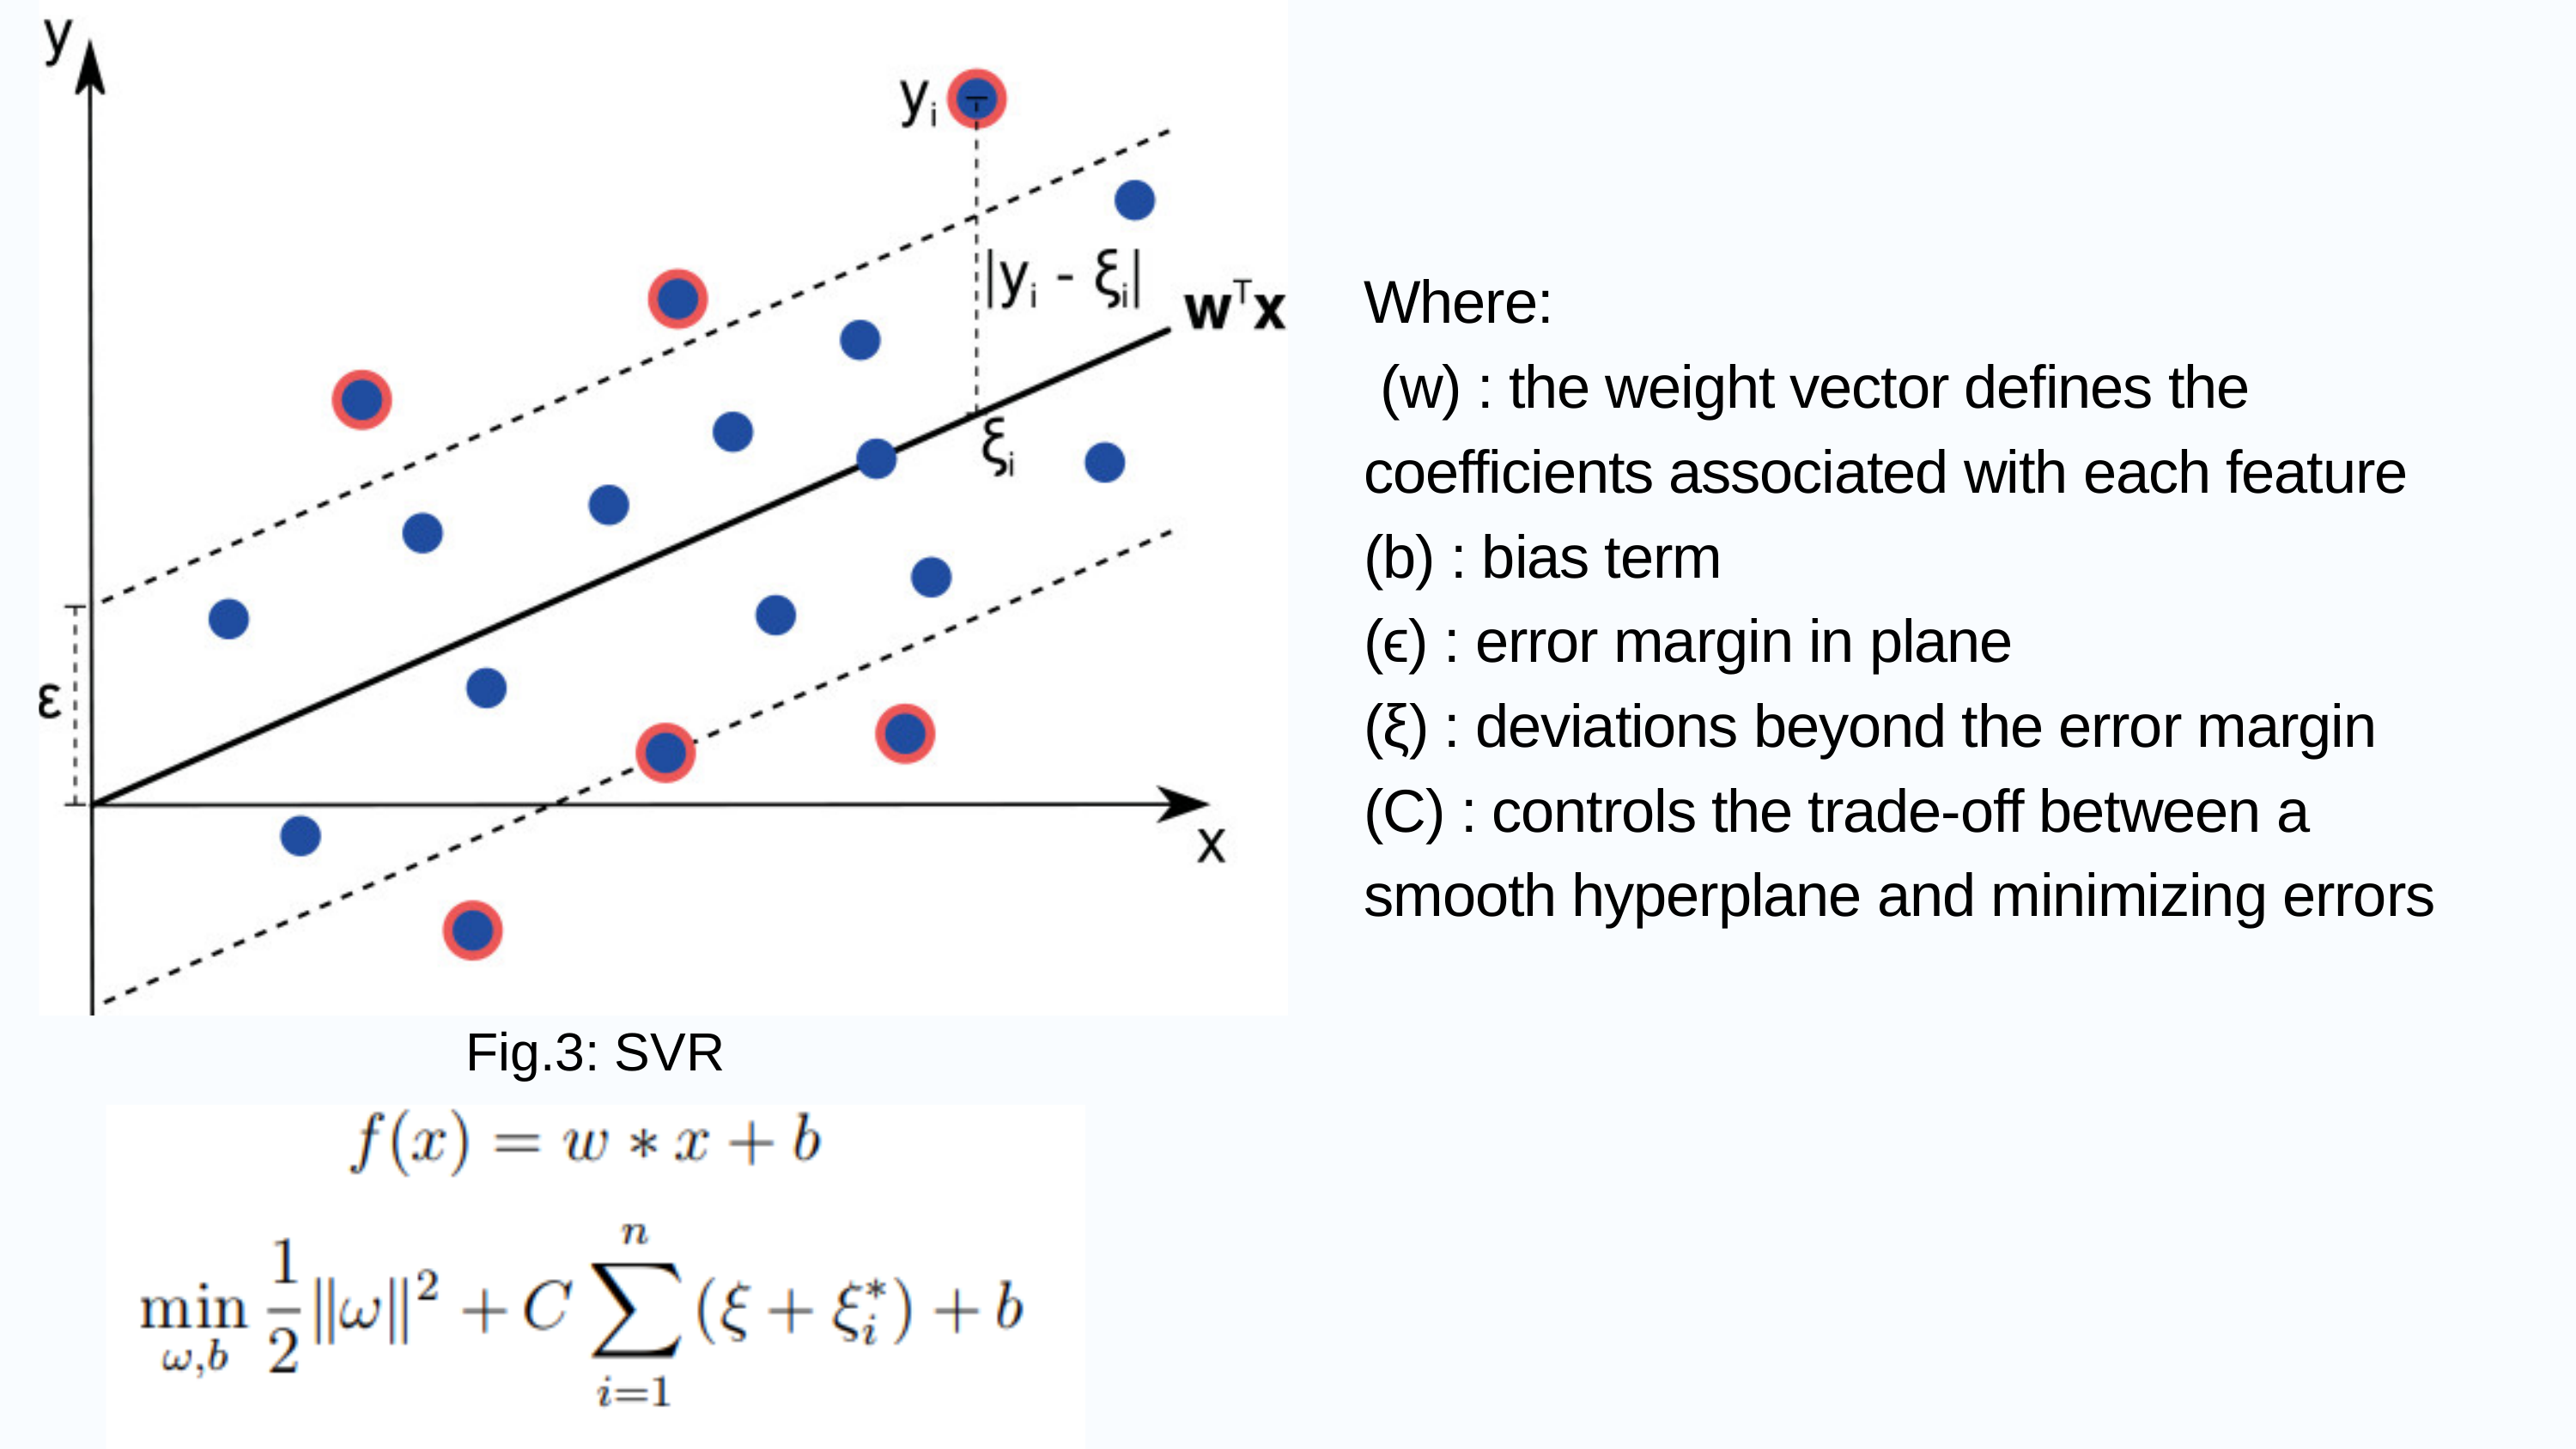

Where:
 (w) : the weight vector defines the coefficients associated with each feature
(b) : bias term
(ϵ) : error margin in plane
(ξ) : deviations beyond the error margin
(C) : controls the trade-off between a smooth hyperplane and minimizing errors
Fig.3: SVR